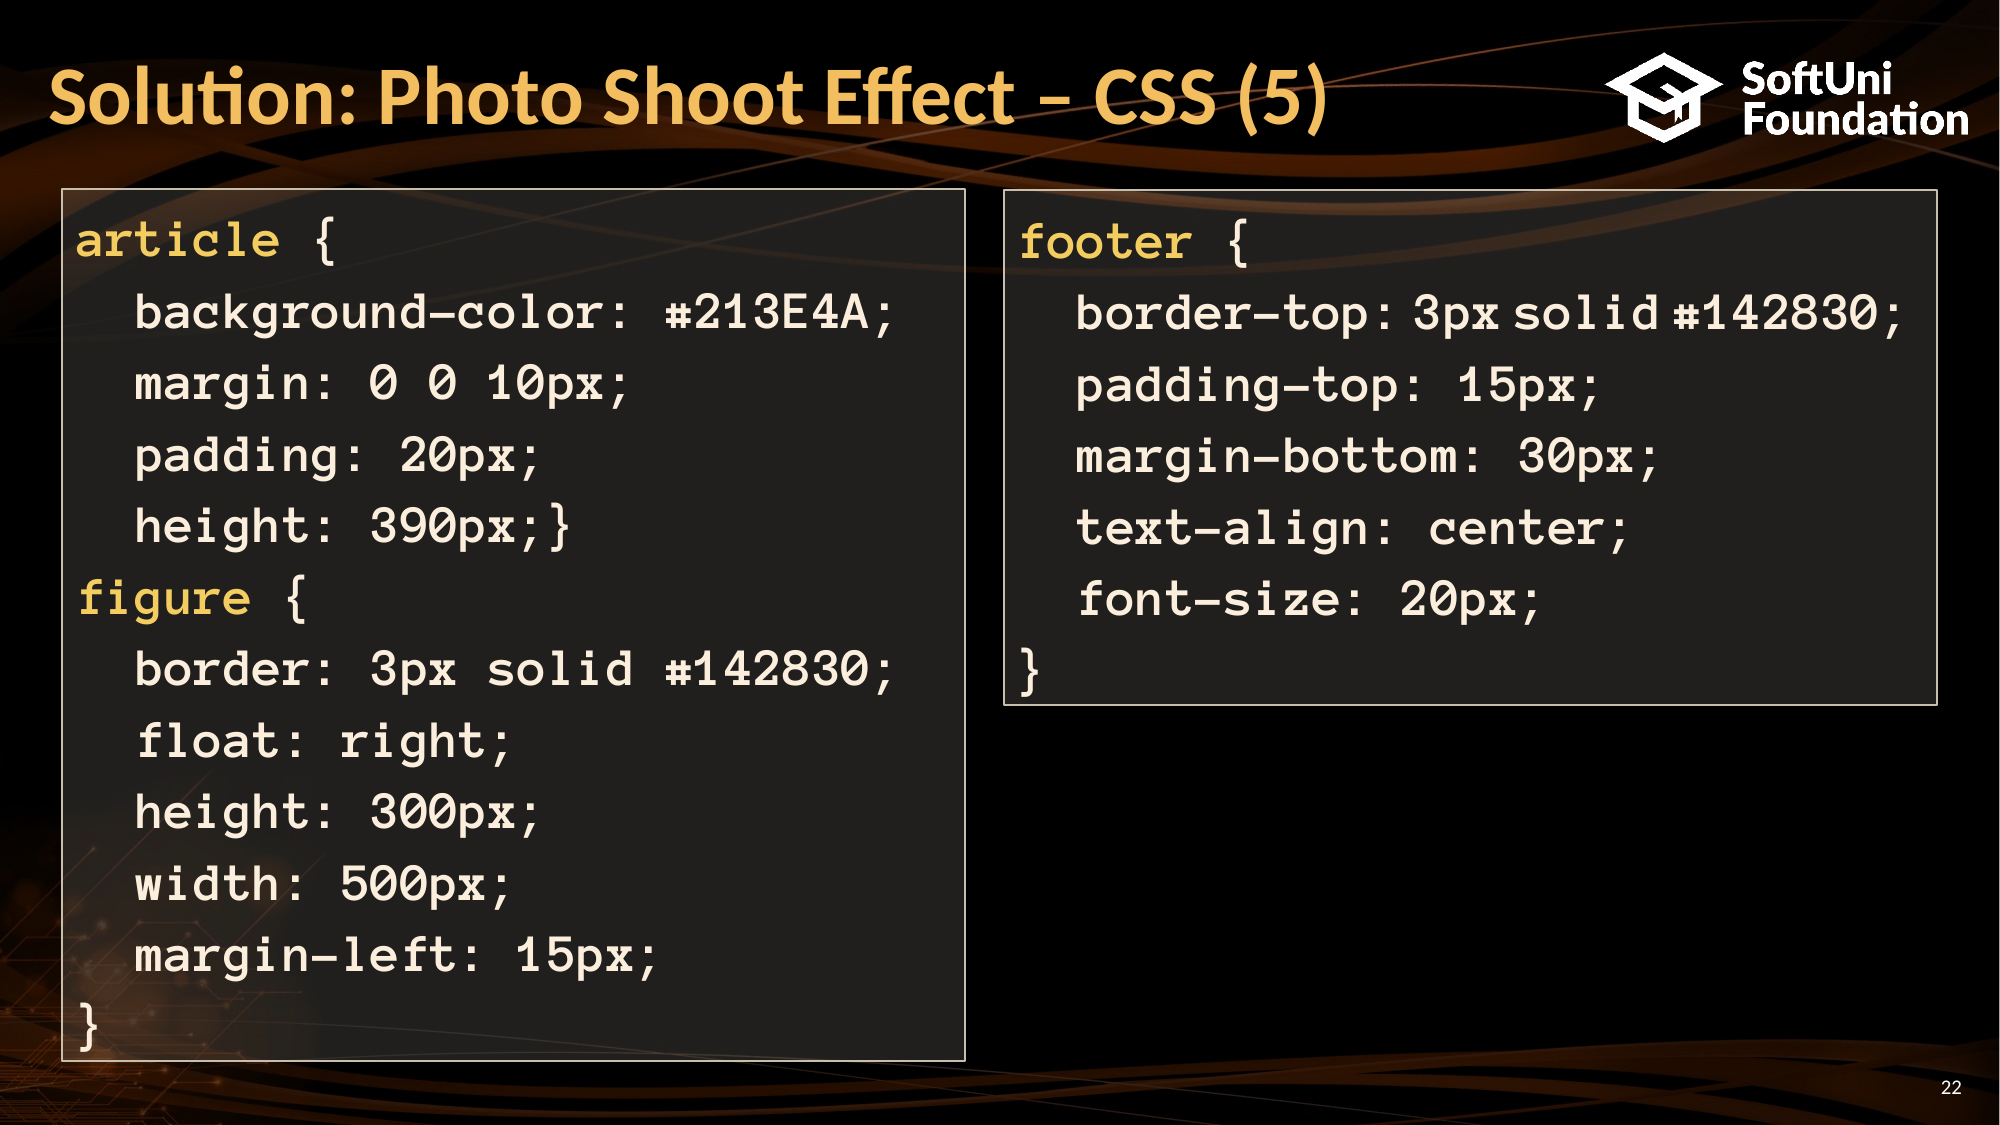

# Solution: Photo Shoot Effect – CSS (5)
article {
  background-color: #213E4A;
  margin: 0 0 10px;
  padding: 20px;
  height: 390px;}
figure {
  border: 3px solid #142830;
  float: right;
  height: 300px;
  width: 500px;
  margin-left: 15px;
}
footer {
  border-top: 3px solid #142830;
  padding-top: 15px;
  margin-bottom: 30px;
  text-align: center;
  font-size: 20px;
}
22